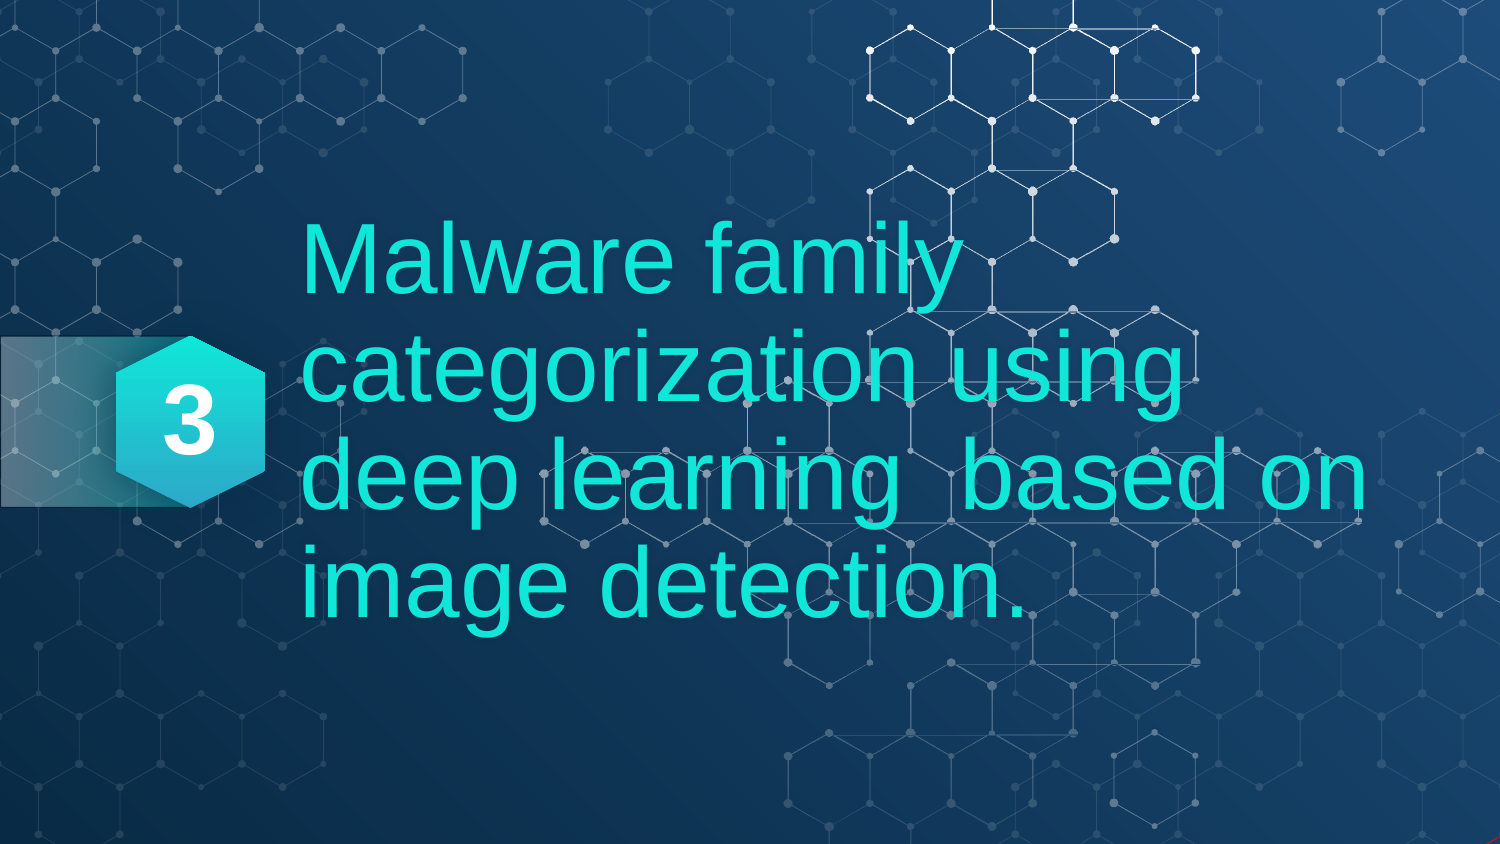

# Malware family categorization using deep learning  based on image detection.
3